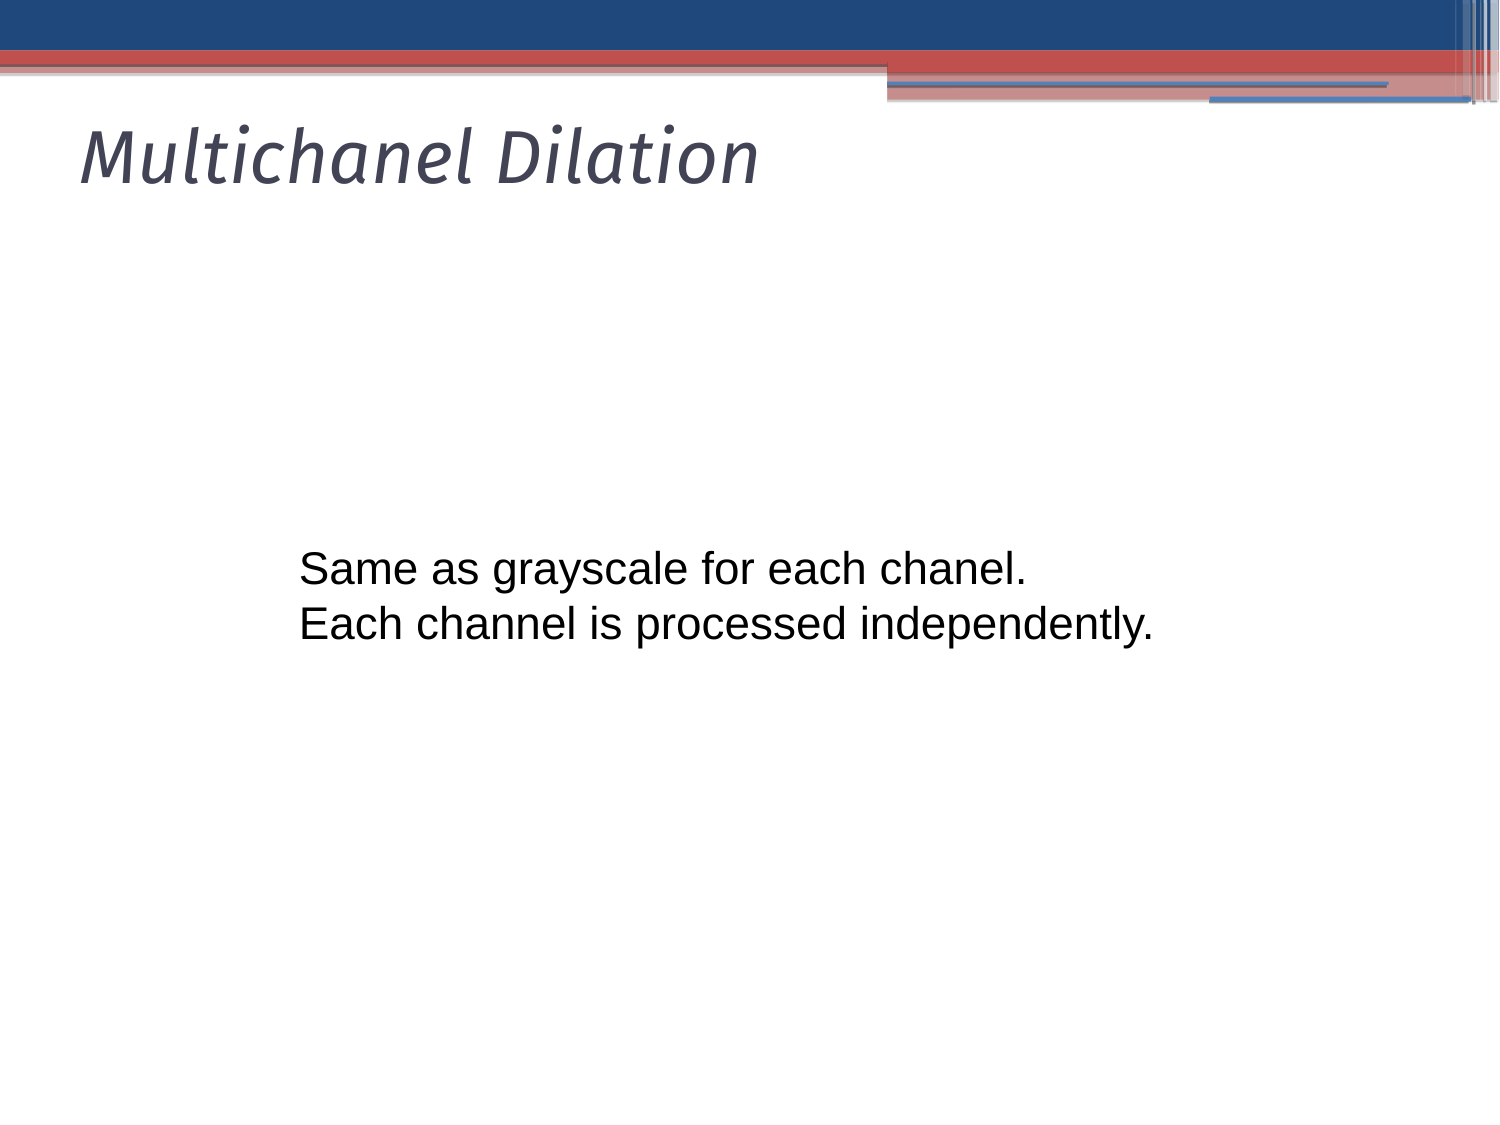

Multichanel Dilation
Same as grayscale for each chanel.
Each channel is processed independently.